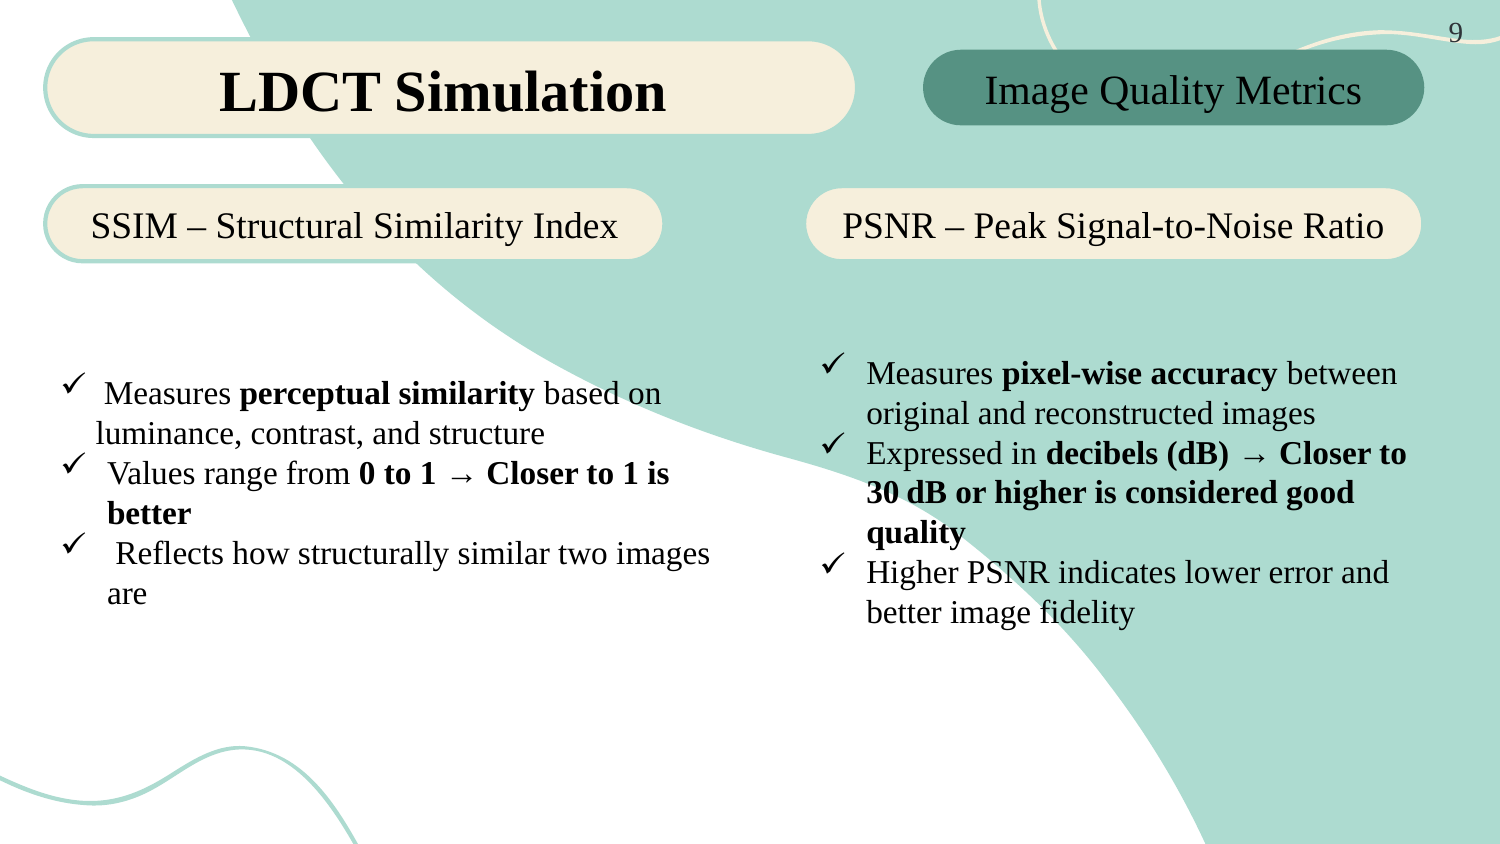

9
LDCT Simulation
Image Quality Metrics
PSNR – Peak Signal-to-Noise Ratio
SSIM – Structural Similarity Index
Measures pixel-wise accuracy between original and reconstructed images
Expressed in decibels (dB) → Closer to 30 dB or higher is considered good quality
Higher PSNR indicates lower error and better image fidelity

 Measures perceptual similarity based on luminance, contrast, and structure
Values range from 0 to 1 → Closer to 1 is better
 Reflects how structurally similar two images are